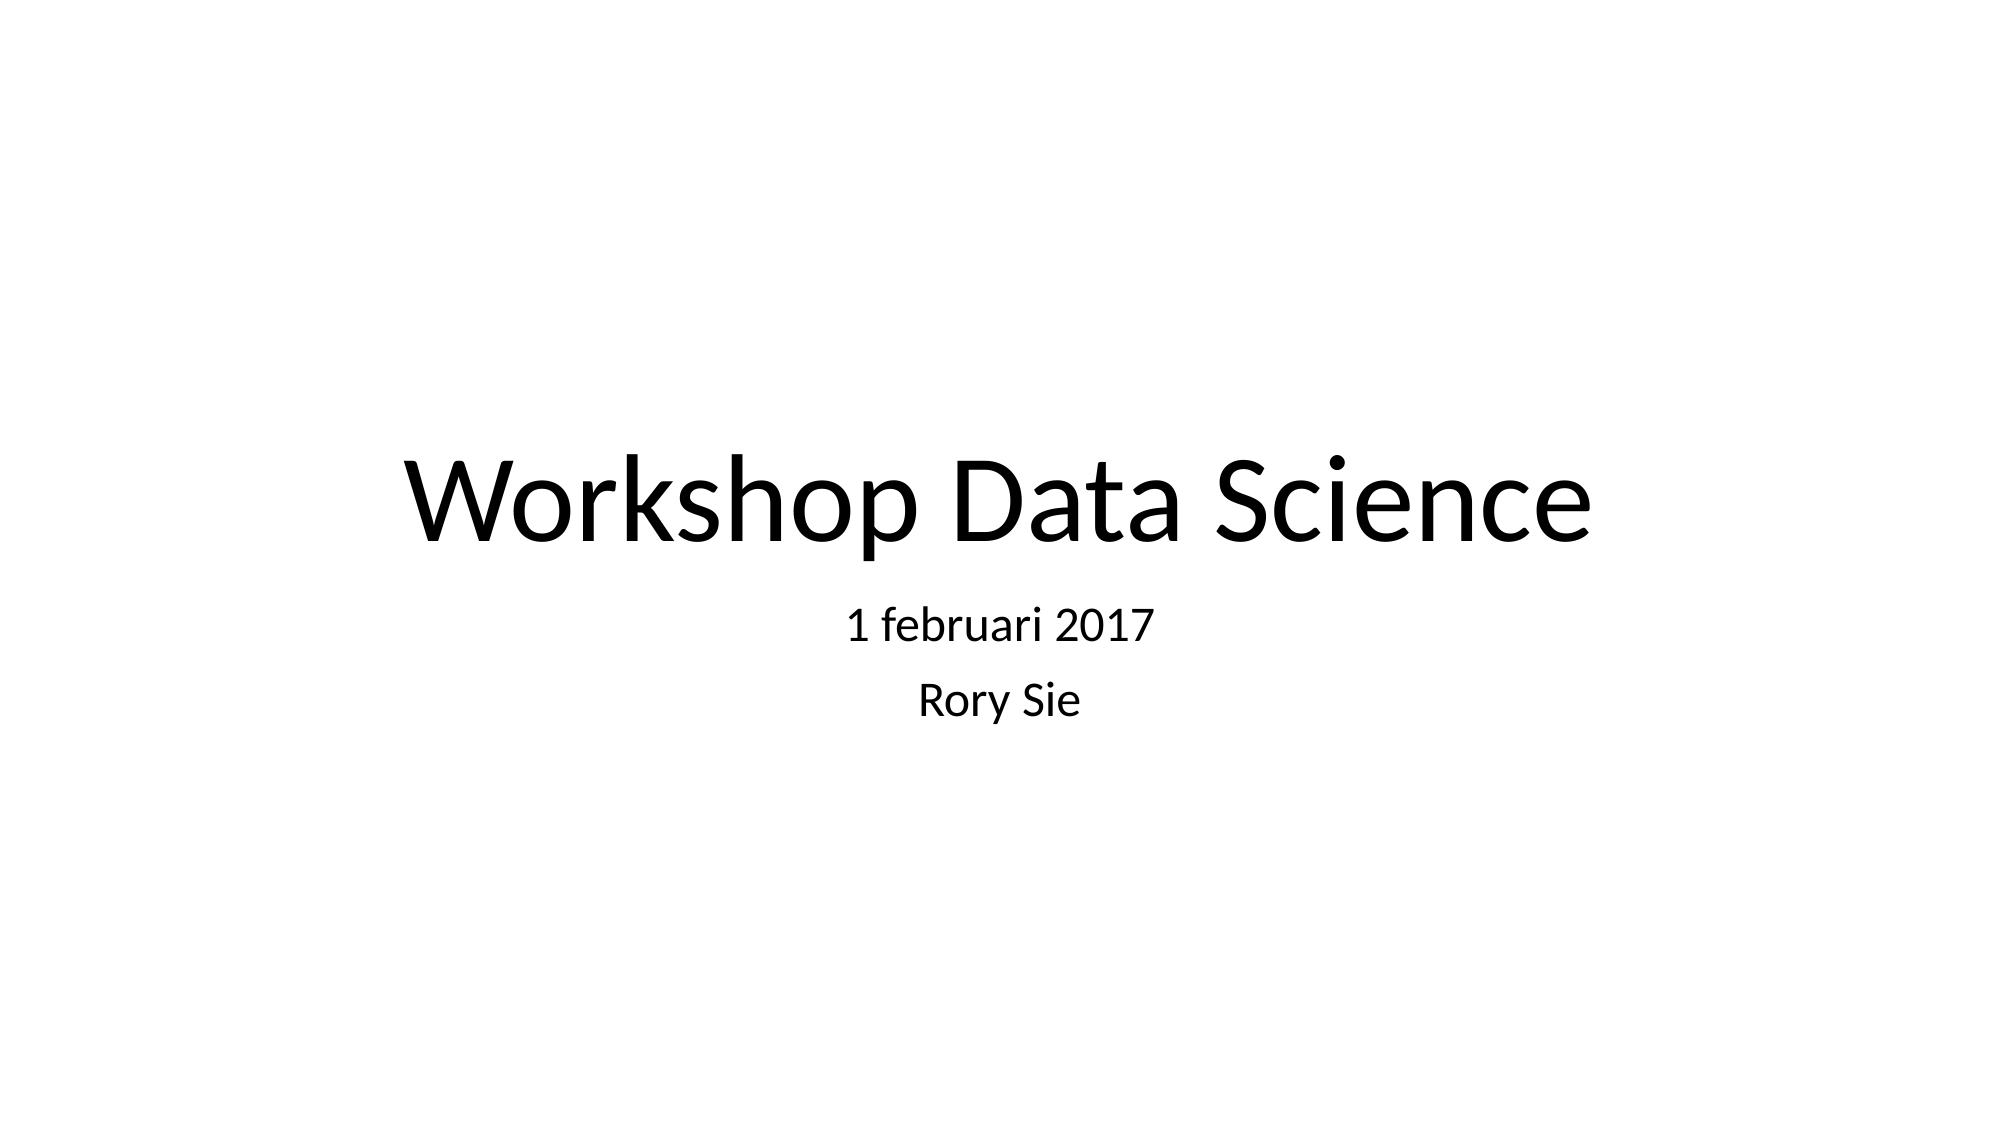

# Workshop Data Science
1 februari 2017
Rory Sie